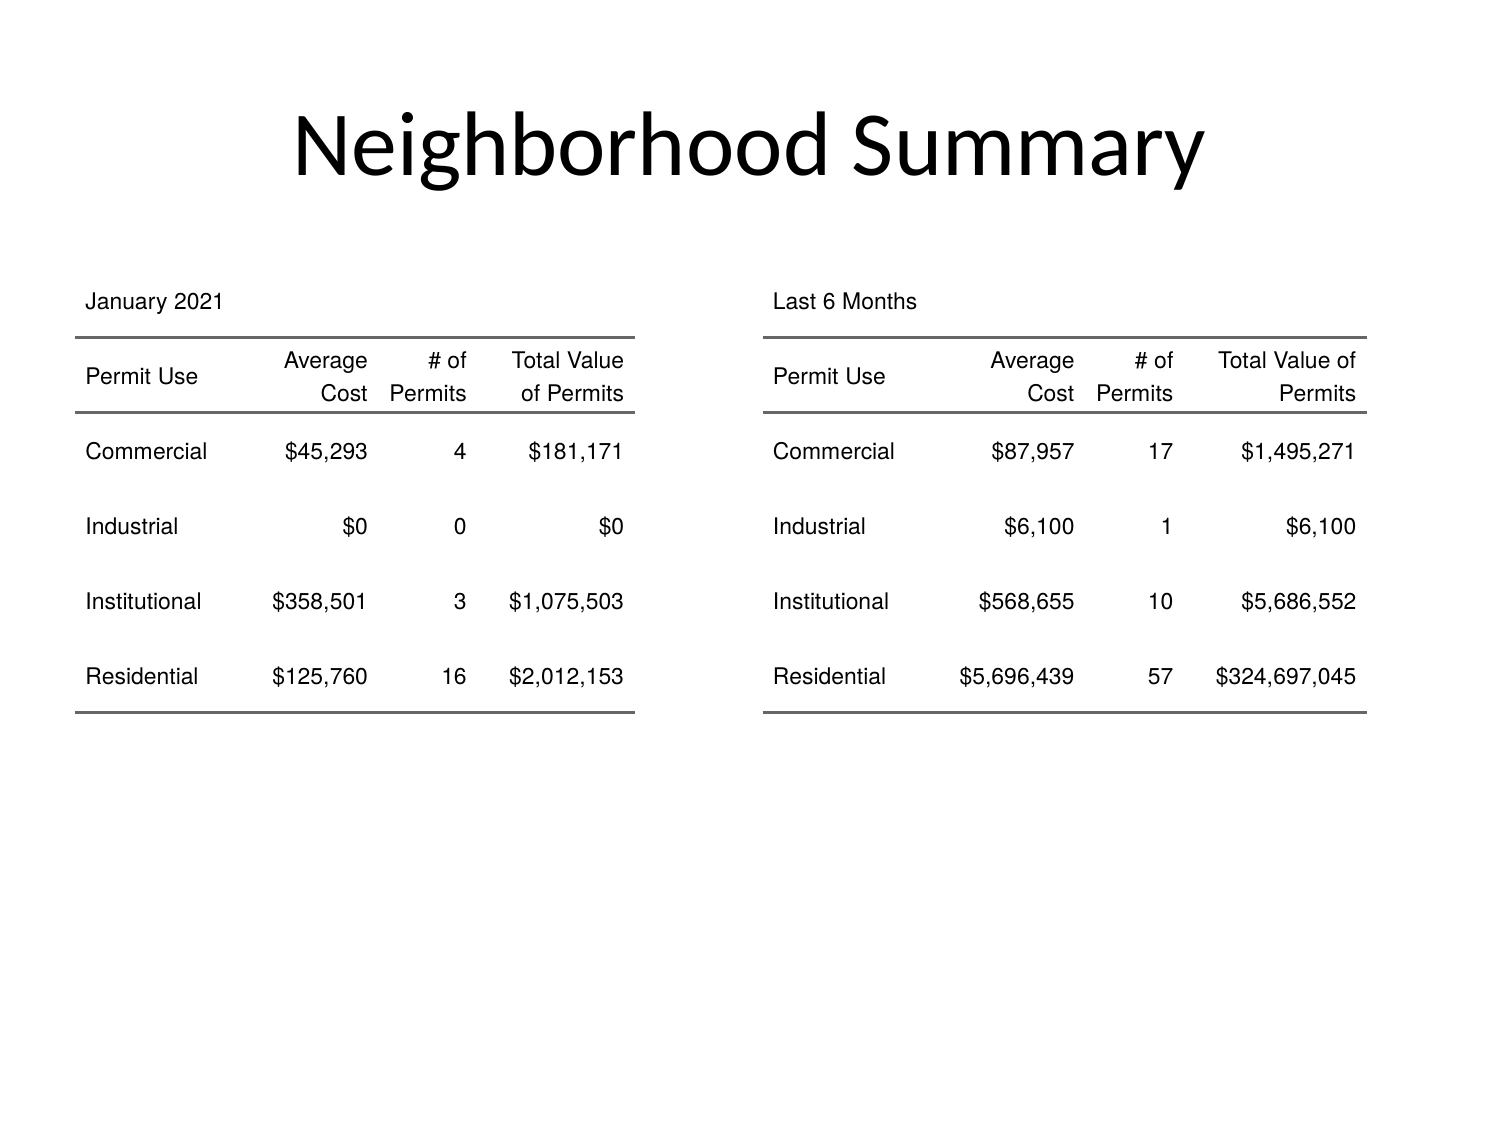

# Neighborhood Summary
| January 2021 | January 2021 | January 2021 | January 2021 |
| --- | --- | --- | --- |
| Permit Use | Average Cost | # of Permits | Total Value of Permits |
| Commercial | $45,293 | 4 | $181,171 |
| Industrial | $0 | 0 | $0 |
| Institutional | $358,501 | 3 | $1,075,503 |
| Residential | $125,760 | 16 | $2,012,153 |
| Last 6 Months | Last 6 Months | Last 6 Months | Last 6 Months |
| --- | --- | --- | --- |
| Permit Use | Average Cost | # of Permits | Total Value of Permits |
| Commercial | $87,957 | 17 | $1,495,271 |
| Industrial | $6,100 | 1 | $6,100 |
| Institutional | $568,655 | 10 | $5,686,552 |
| Residential | $5,696,439 | 57 | $324,697,045 |